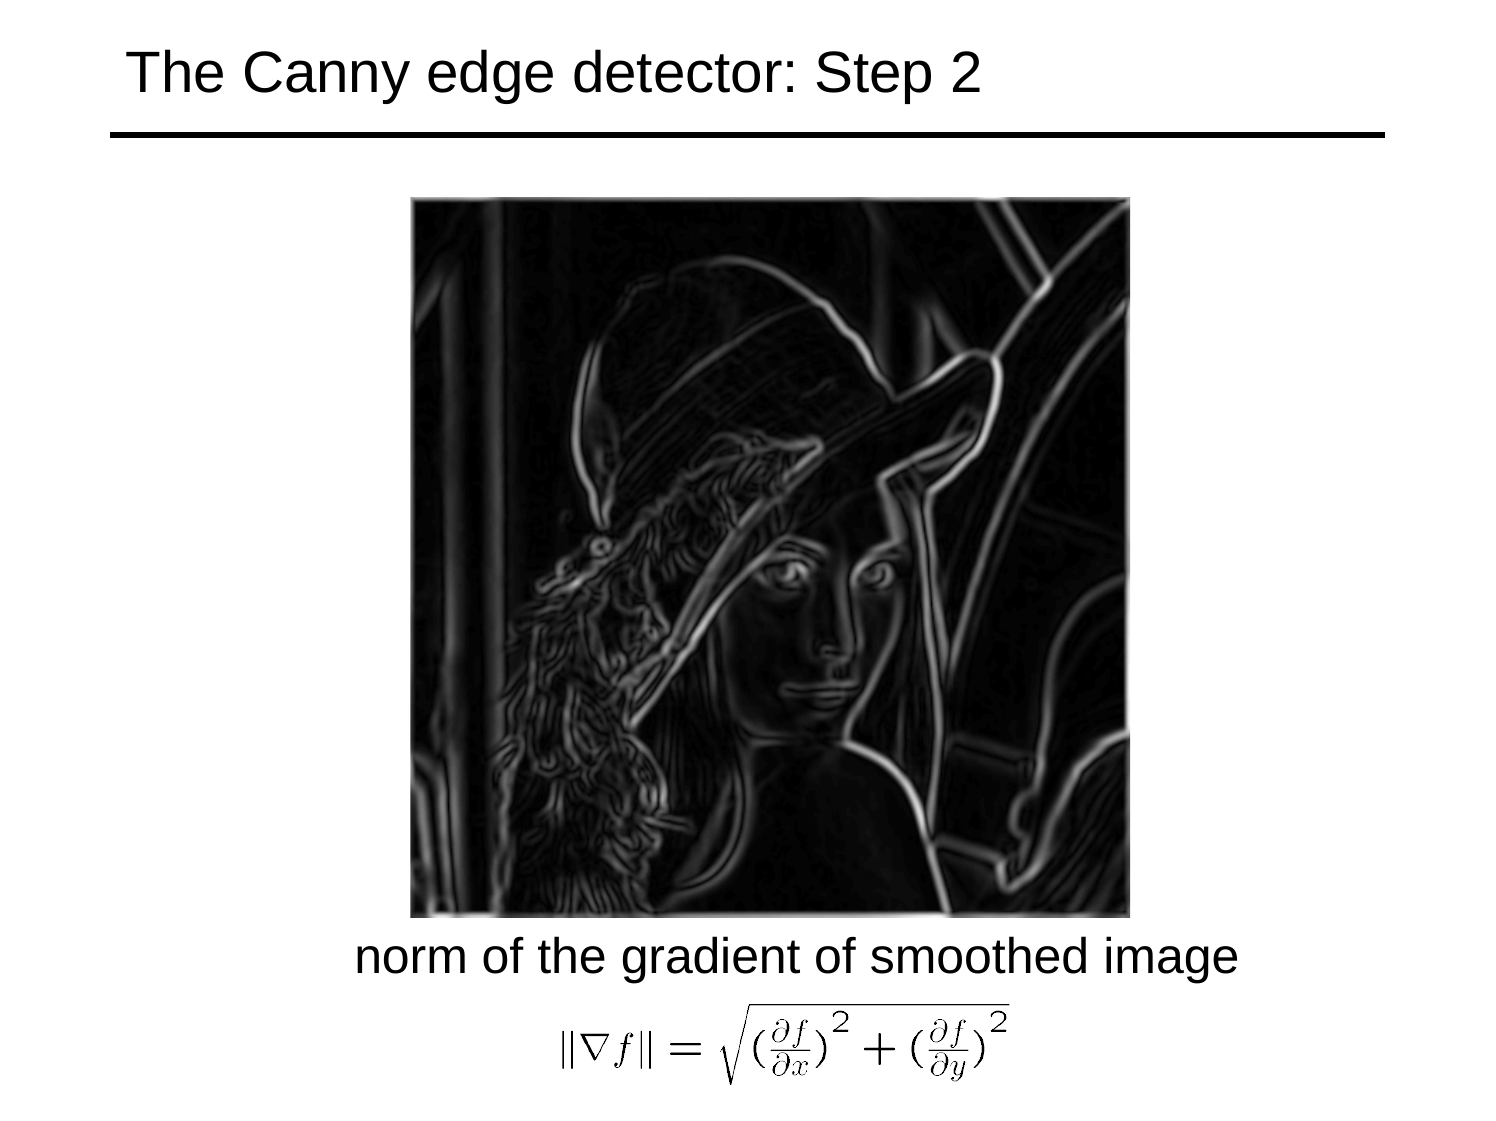

# The Canny edge detector: Step 2

norm of the gradient of smoothed image